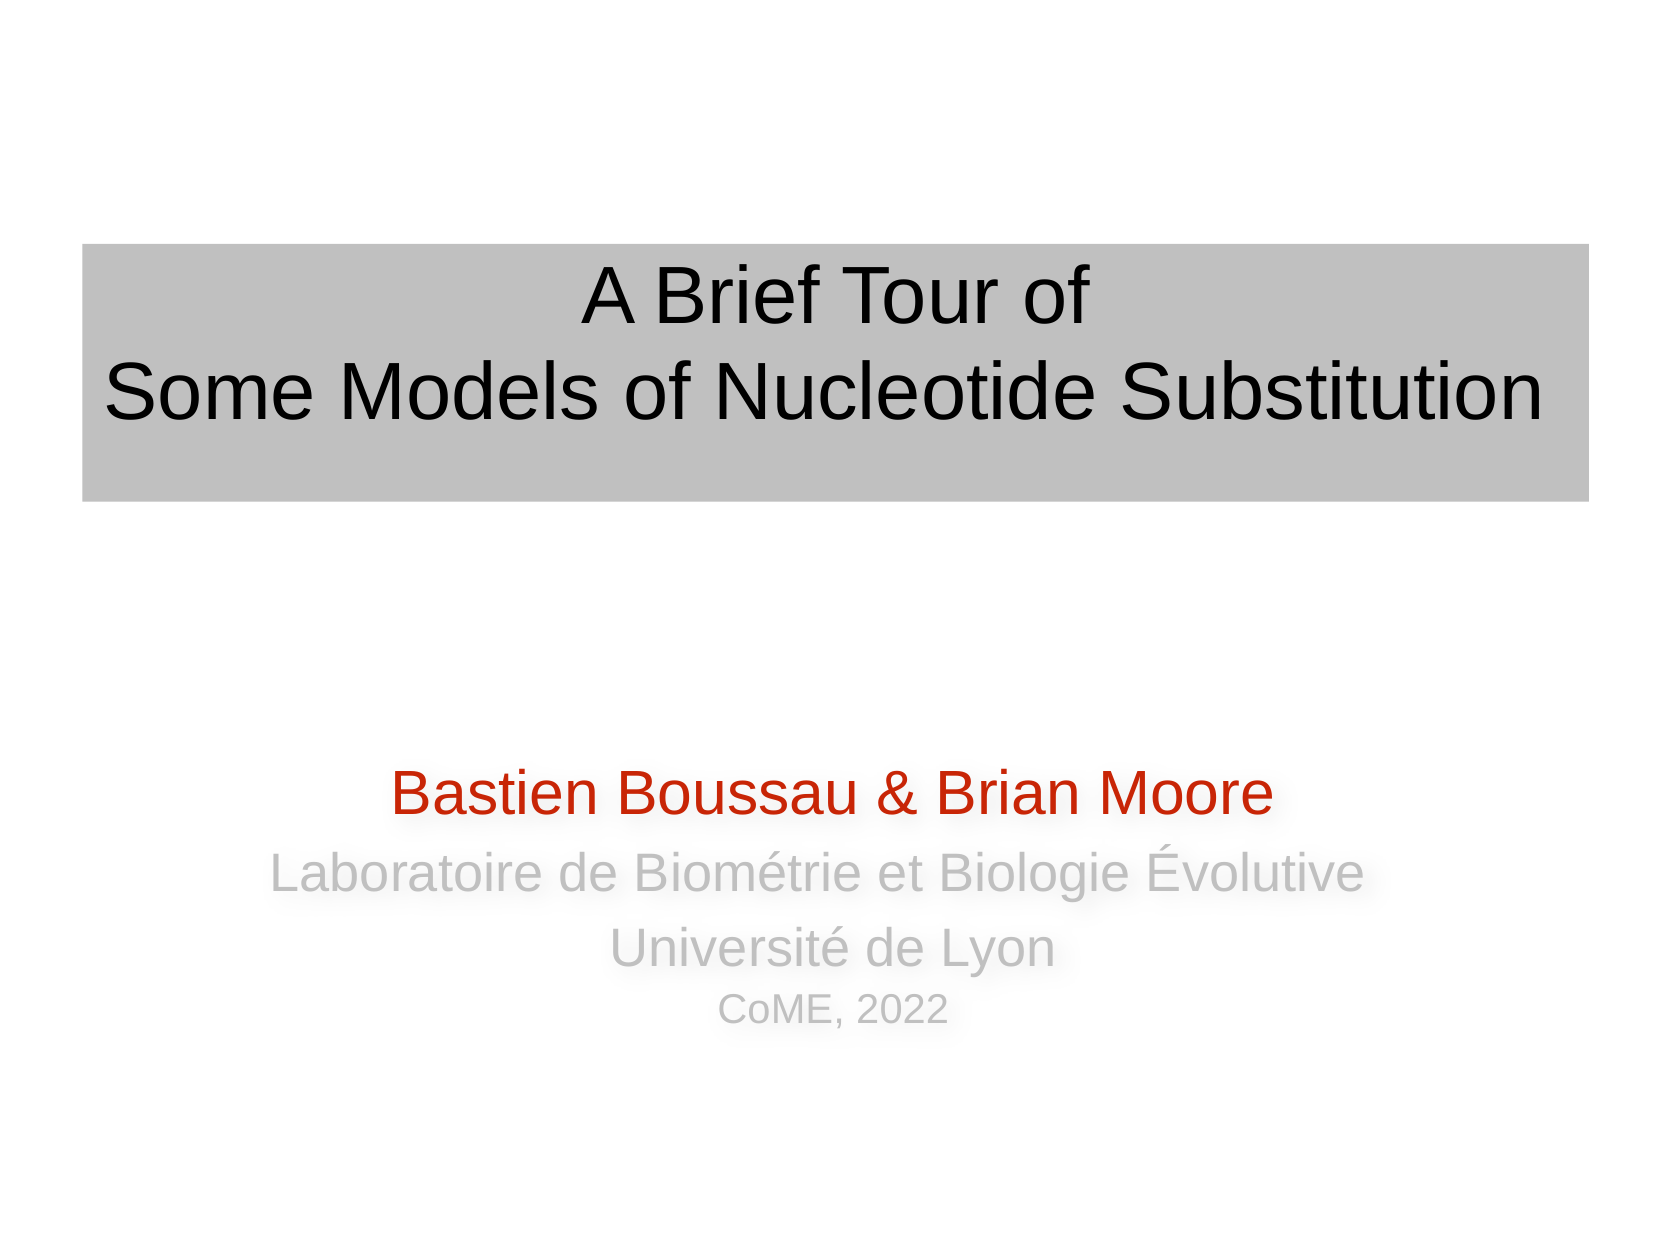

A Brief Tour of
Some Models of Nucleotide Substitution
Bastien Boussau & Brian Moore
Laboratoire de Biométrie et Biologie Évolutive
Université de Lyon
CoME, 2022